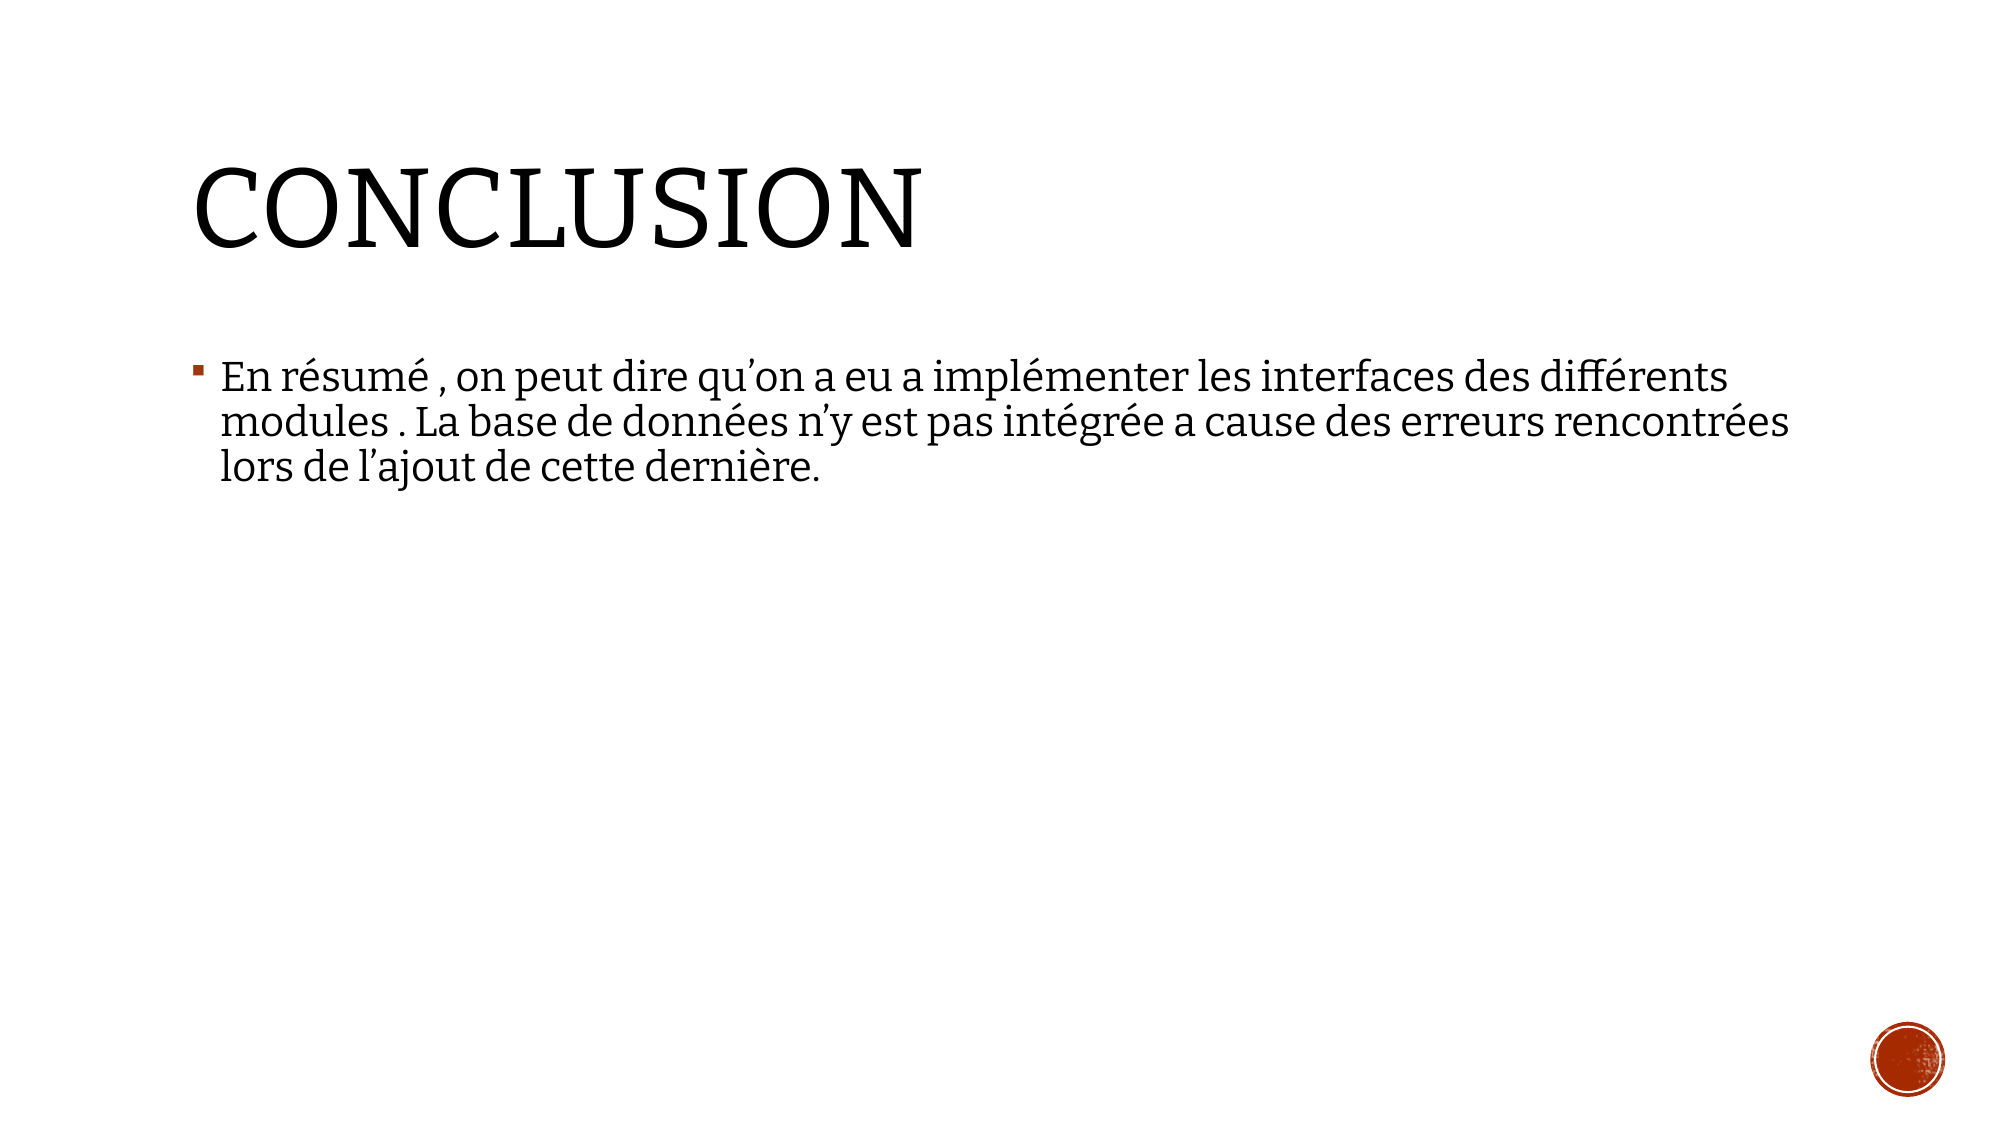

# conclusion
En résumé , on peut dire qu’on a eu a implémenter les interfaces des différents modules . La base de données n’y est pas intégrée a cause des erreurs rencontrées lors de l’ajout de cette dernière.